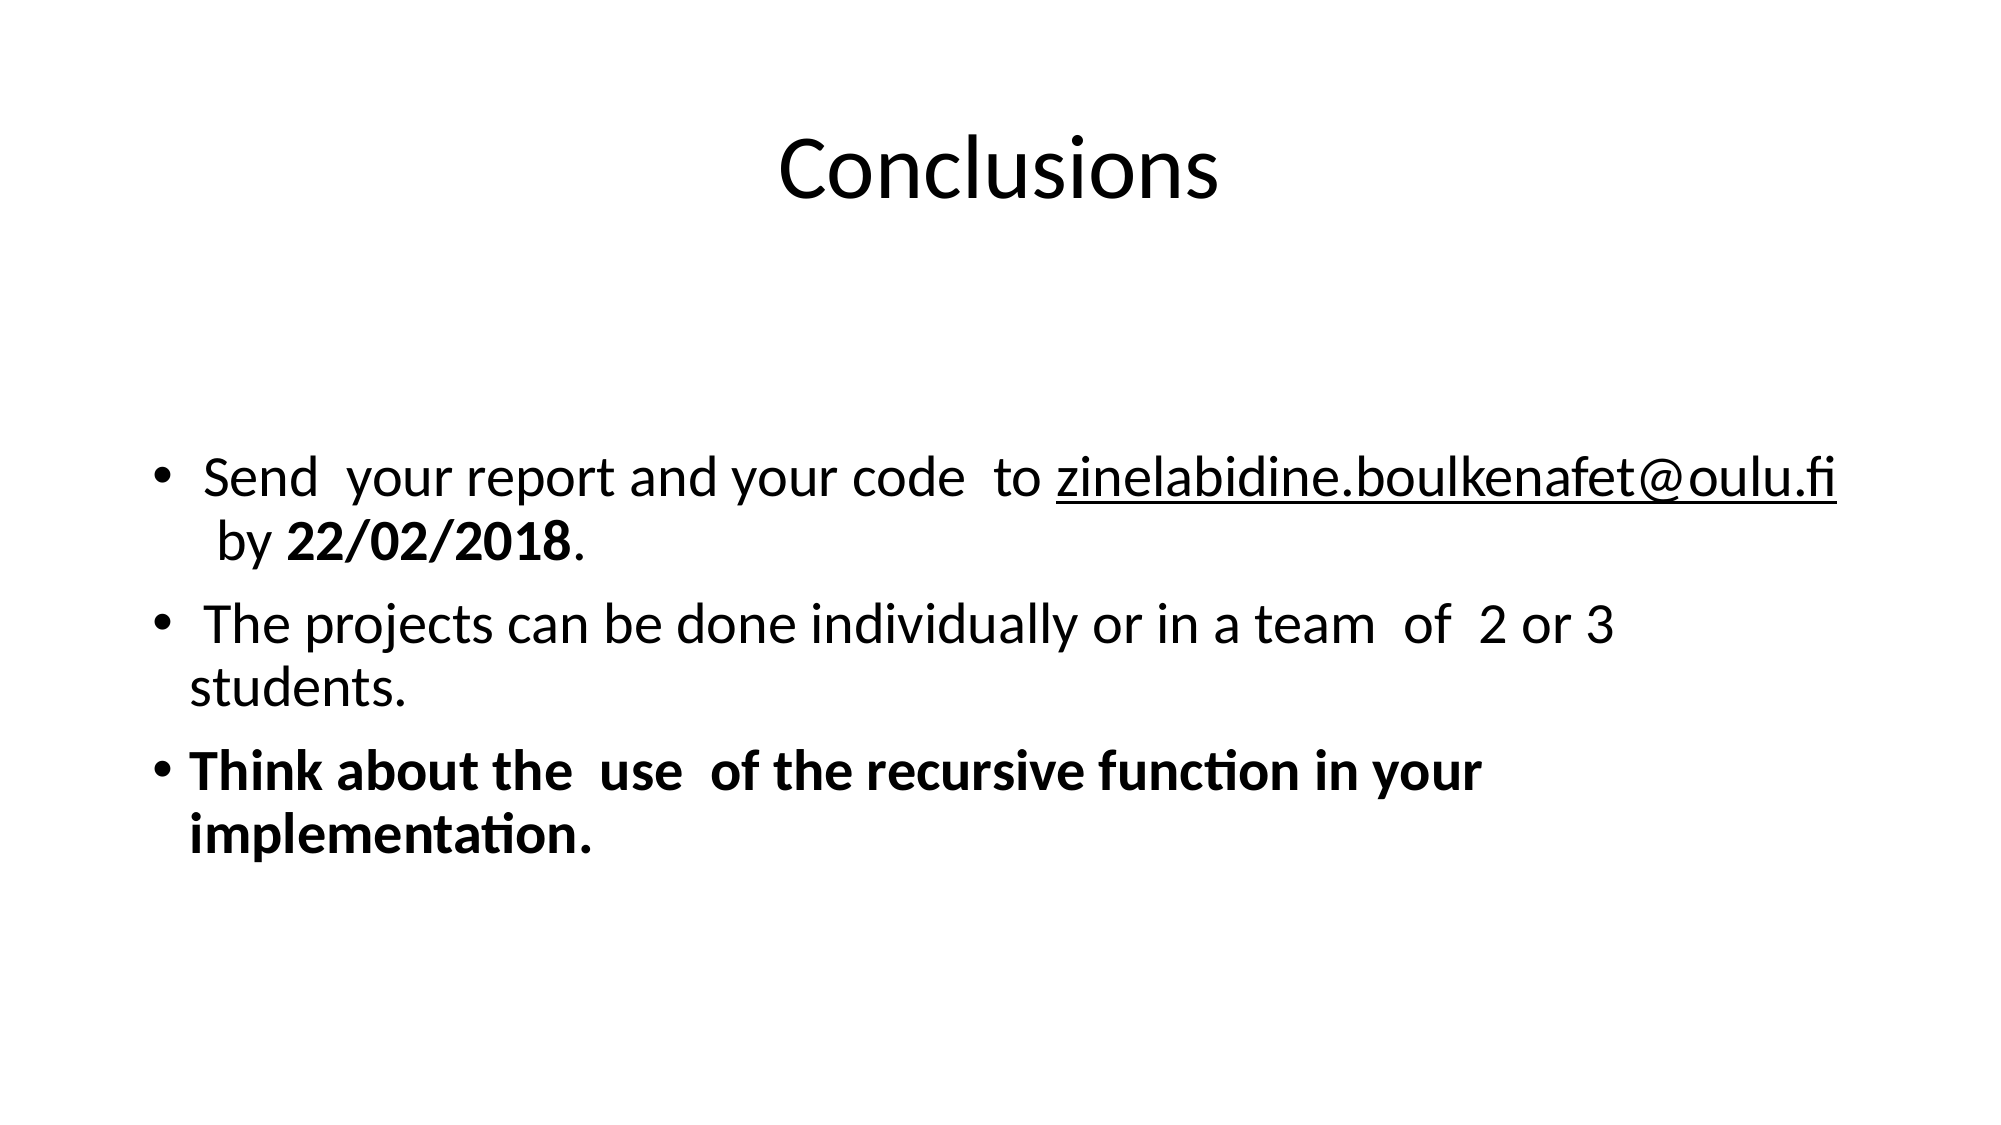

# Conclusions
 Send  your report and your code  to zinelabidine.boulkenafet@oulu.fi   by 22/02/2018.
 The projects can be done individually or in a team  of  2 or 3 students.
Think about the  use  of the recursive function in your implementation.